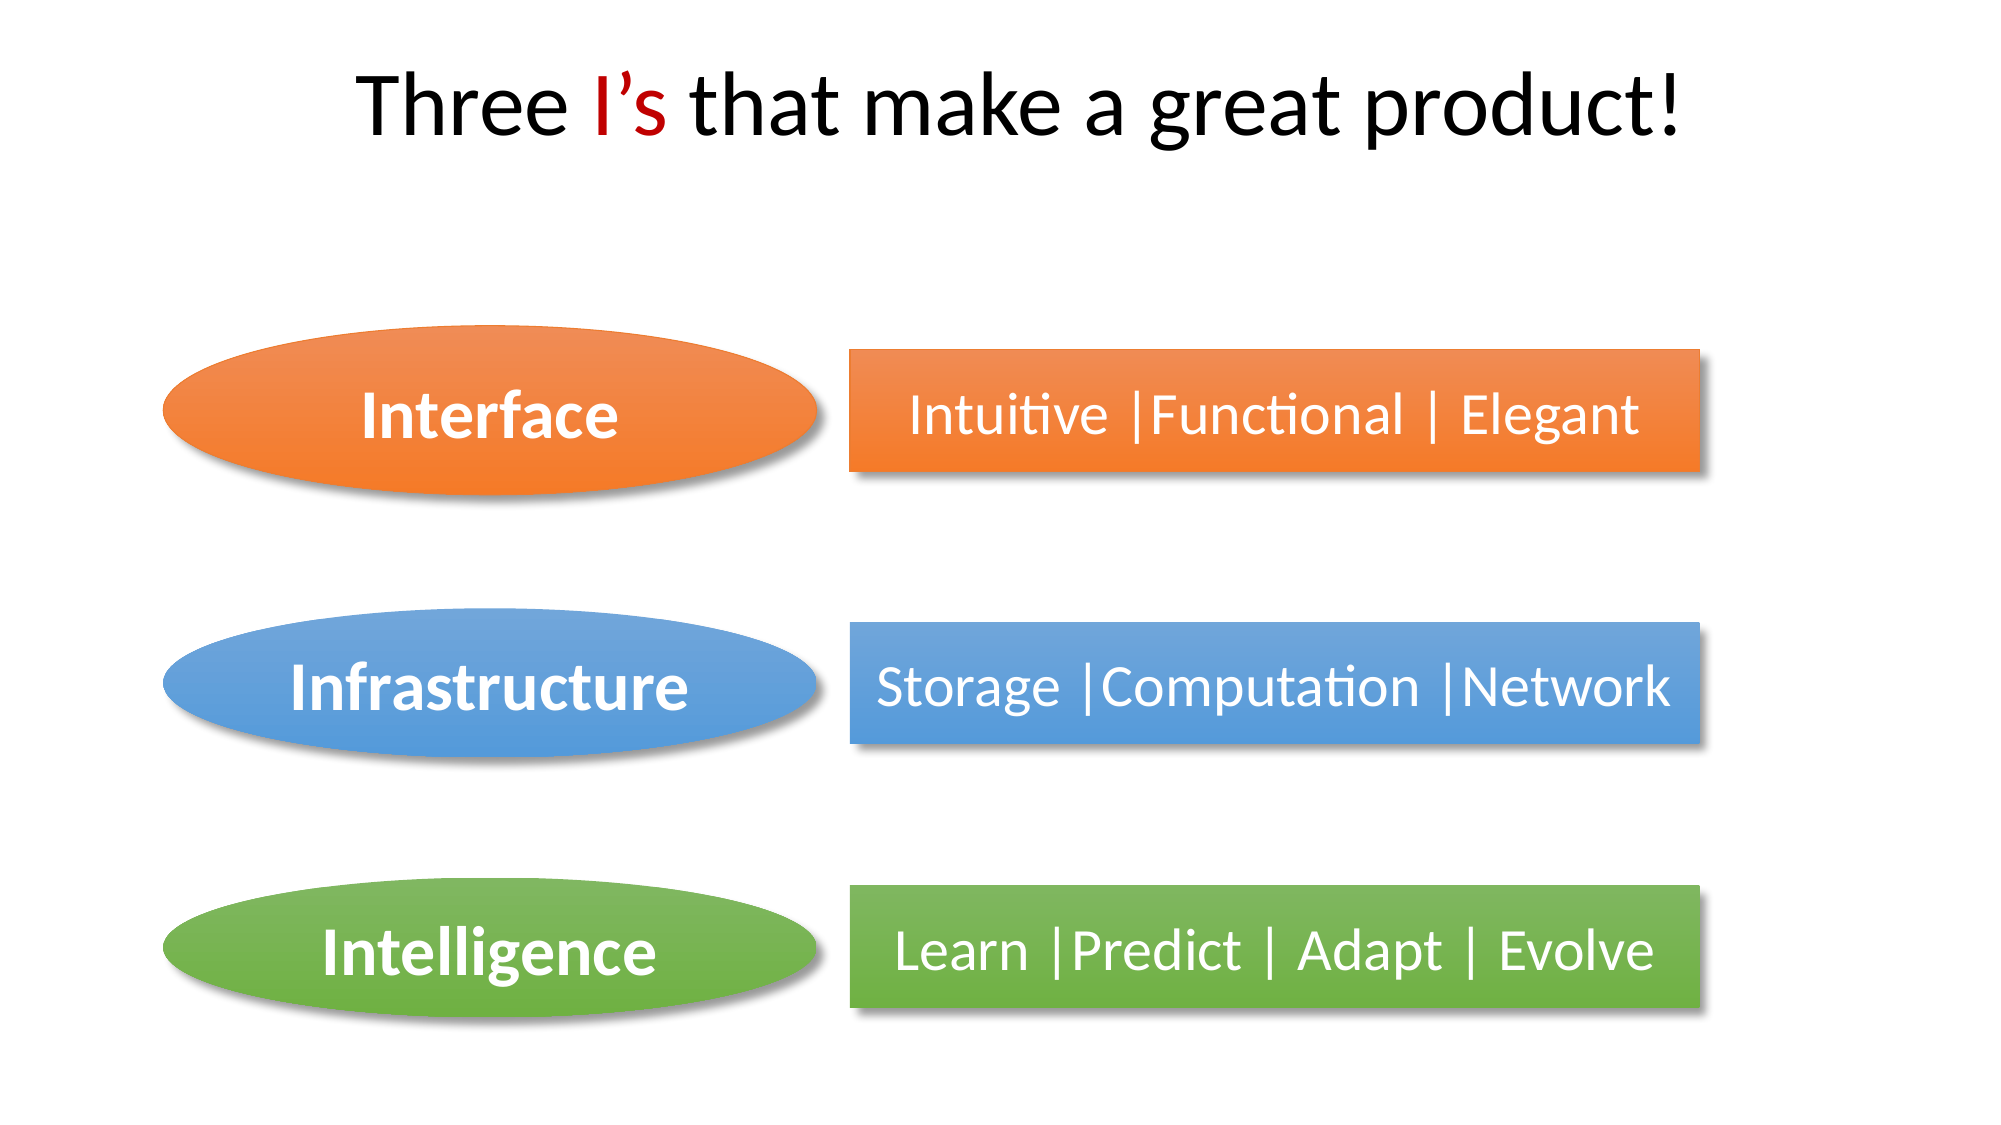

# Three I’s that make a great product!
Interface
Intuitive |Functional | Elegant
Infrastructure
Storage |Computation |Network
Intelligence
Learn |Predict | Adapt | Evolve